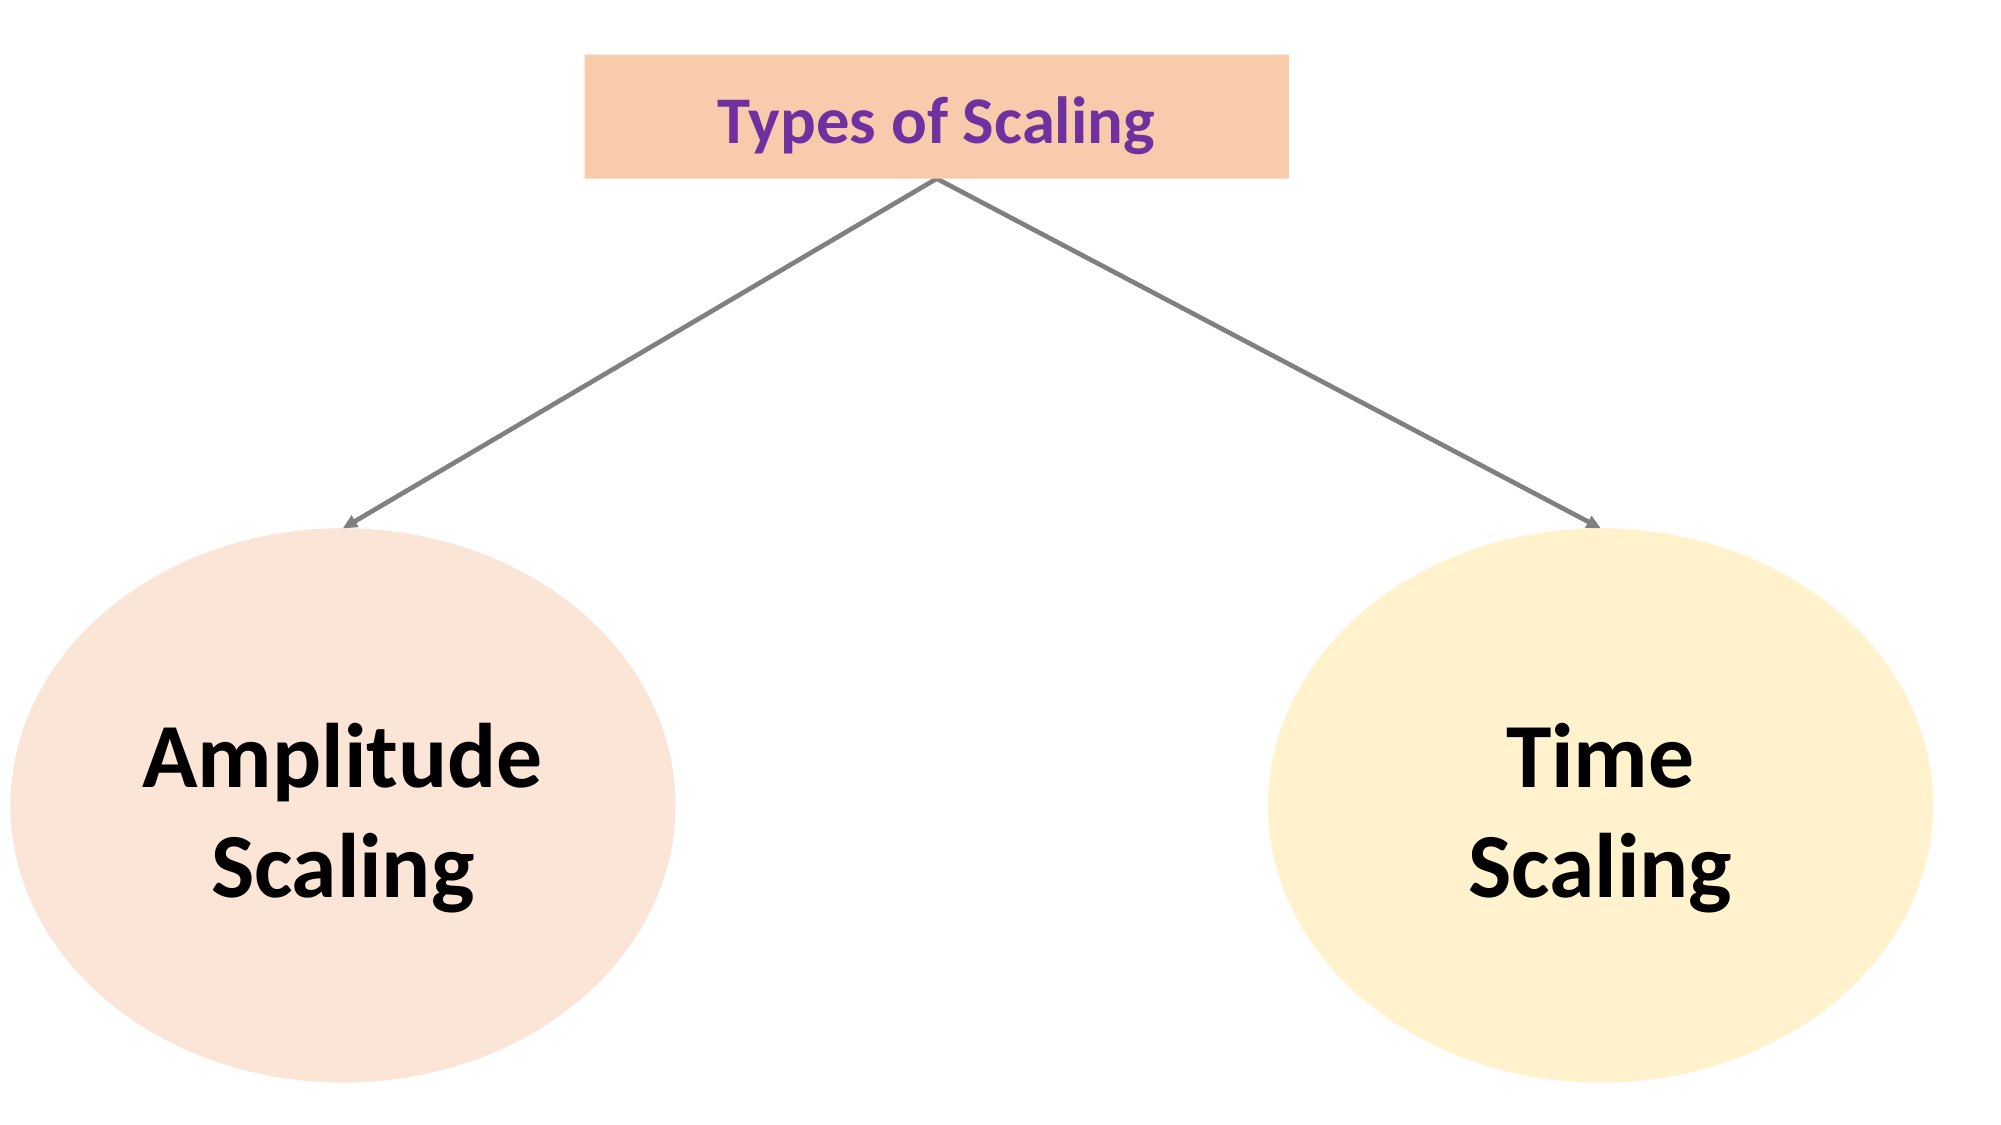

Types of Scaling
Amplitude Scaling
Time Scaling